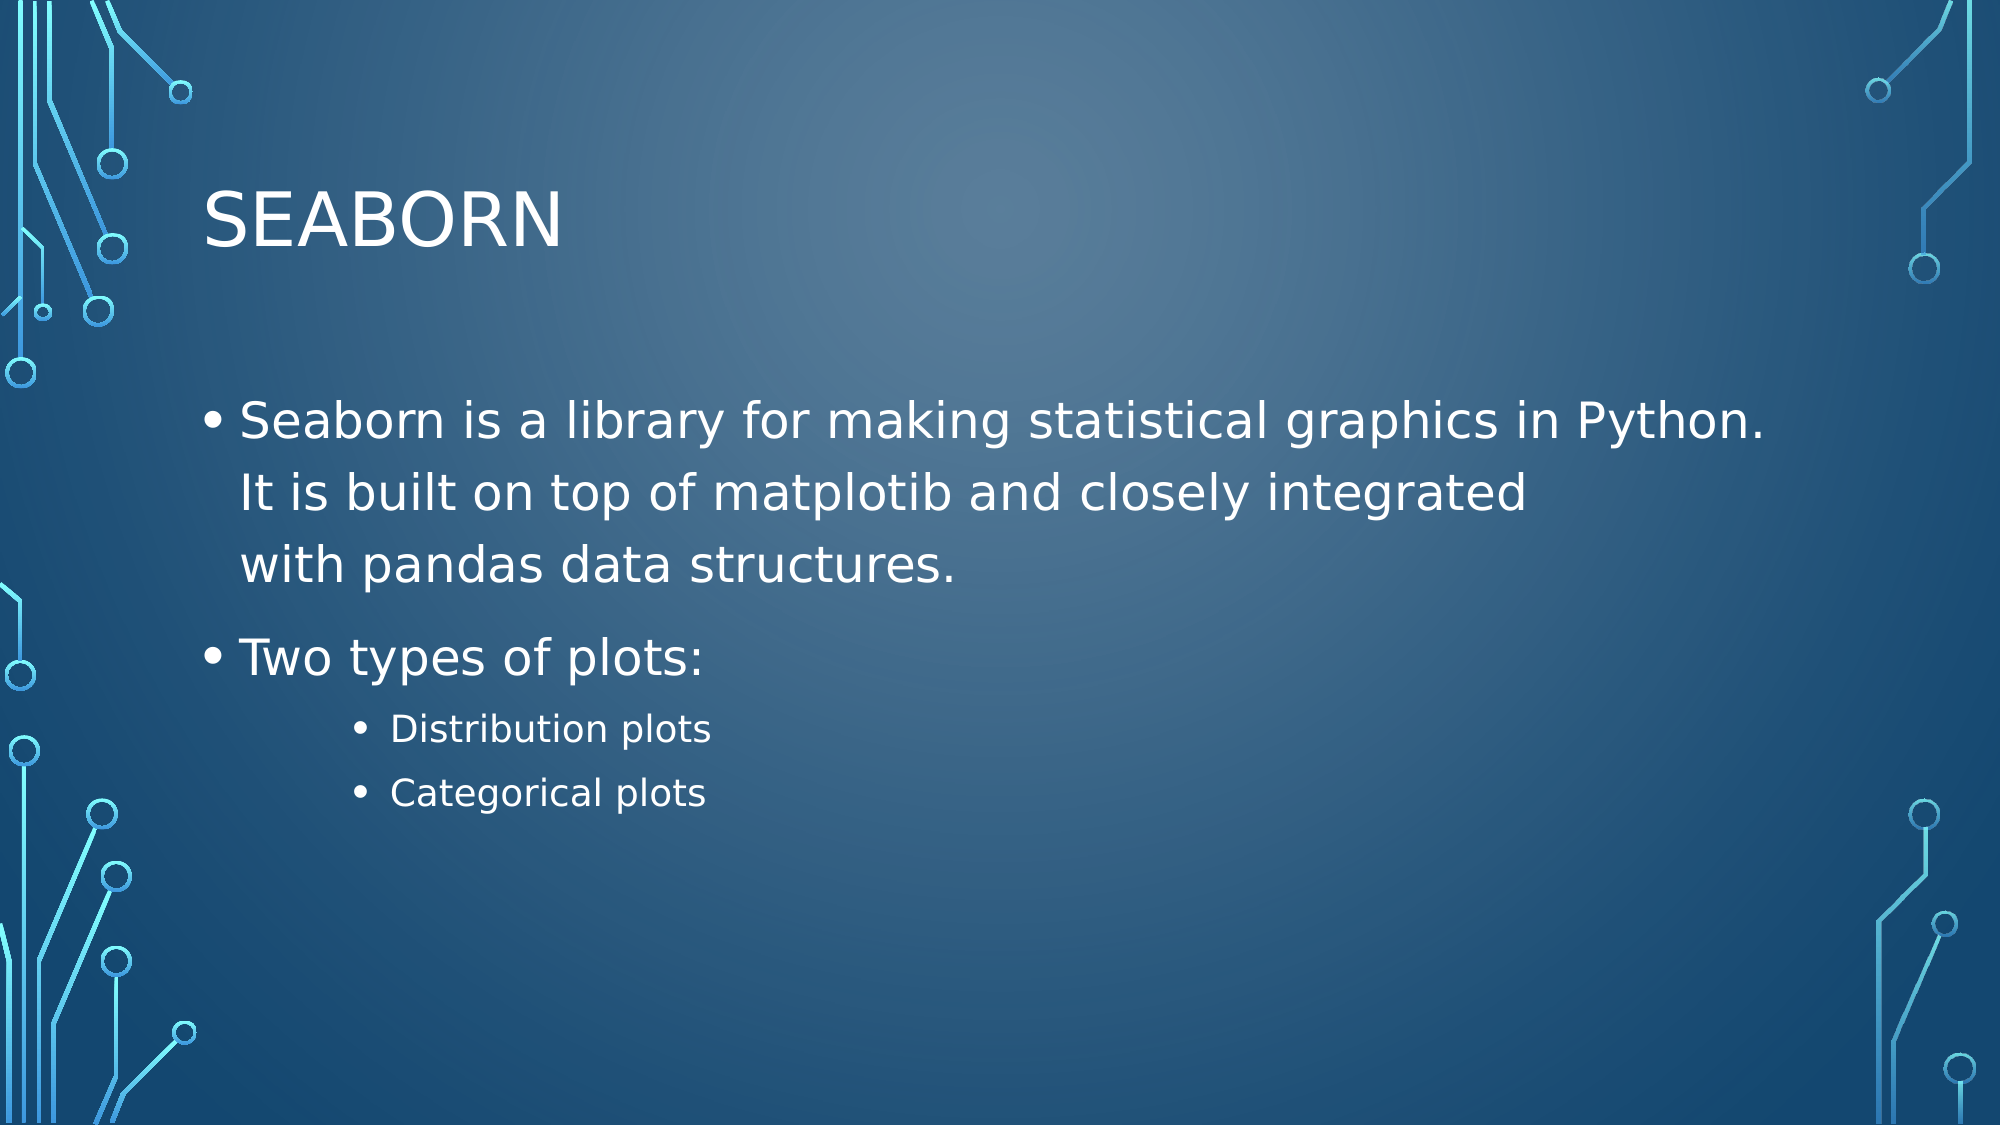

# seaborn
Seaborn is a library for making statistical graphics in Python. It is built on top of matplotib and closely integrated with pandas data structures.
Two types of plots:
Distribution plots
Categorical plots